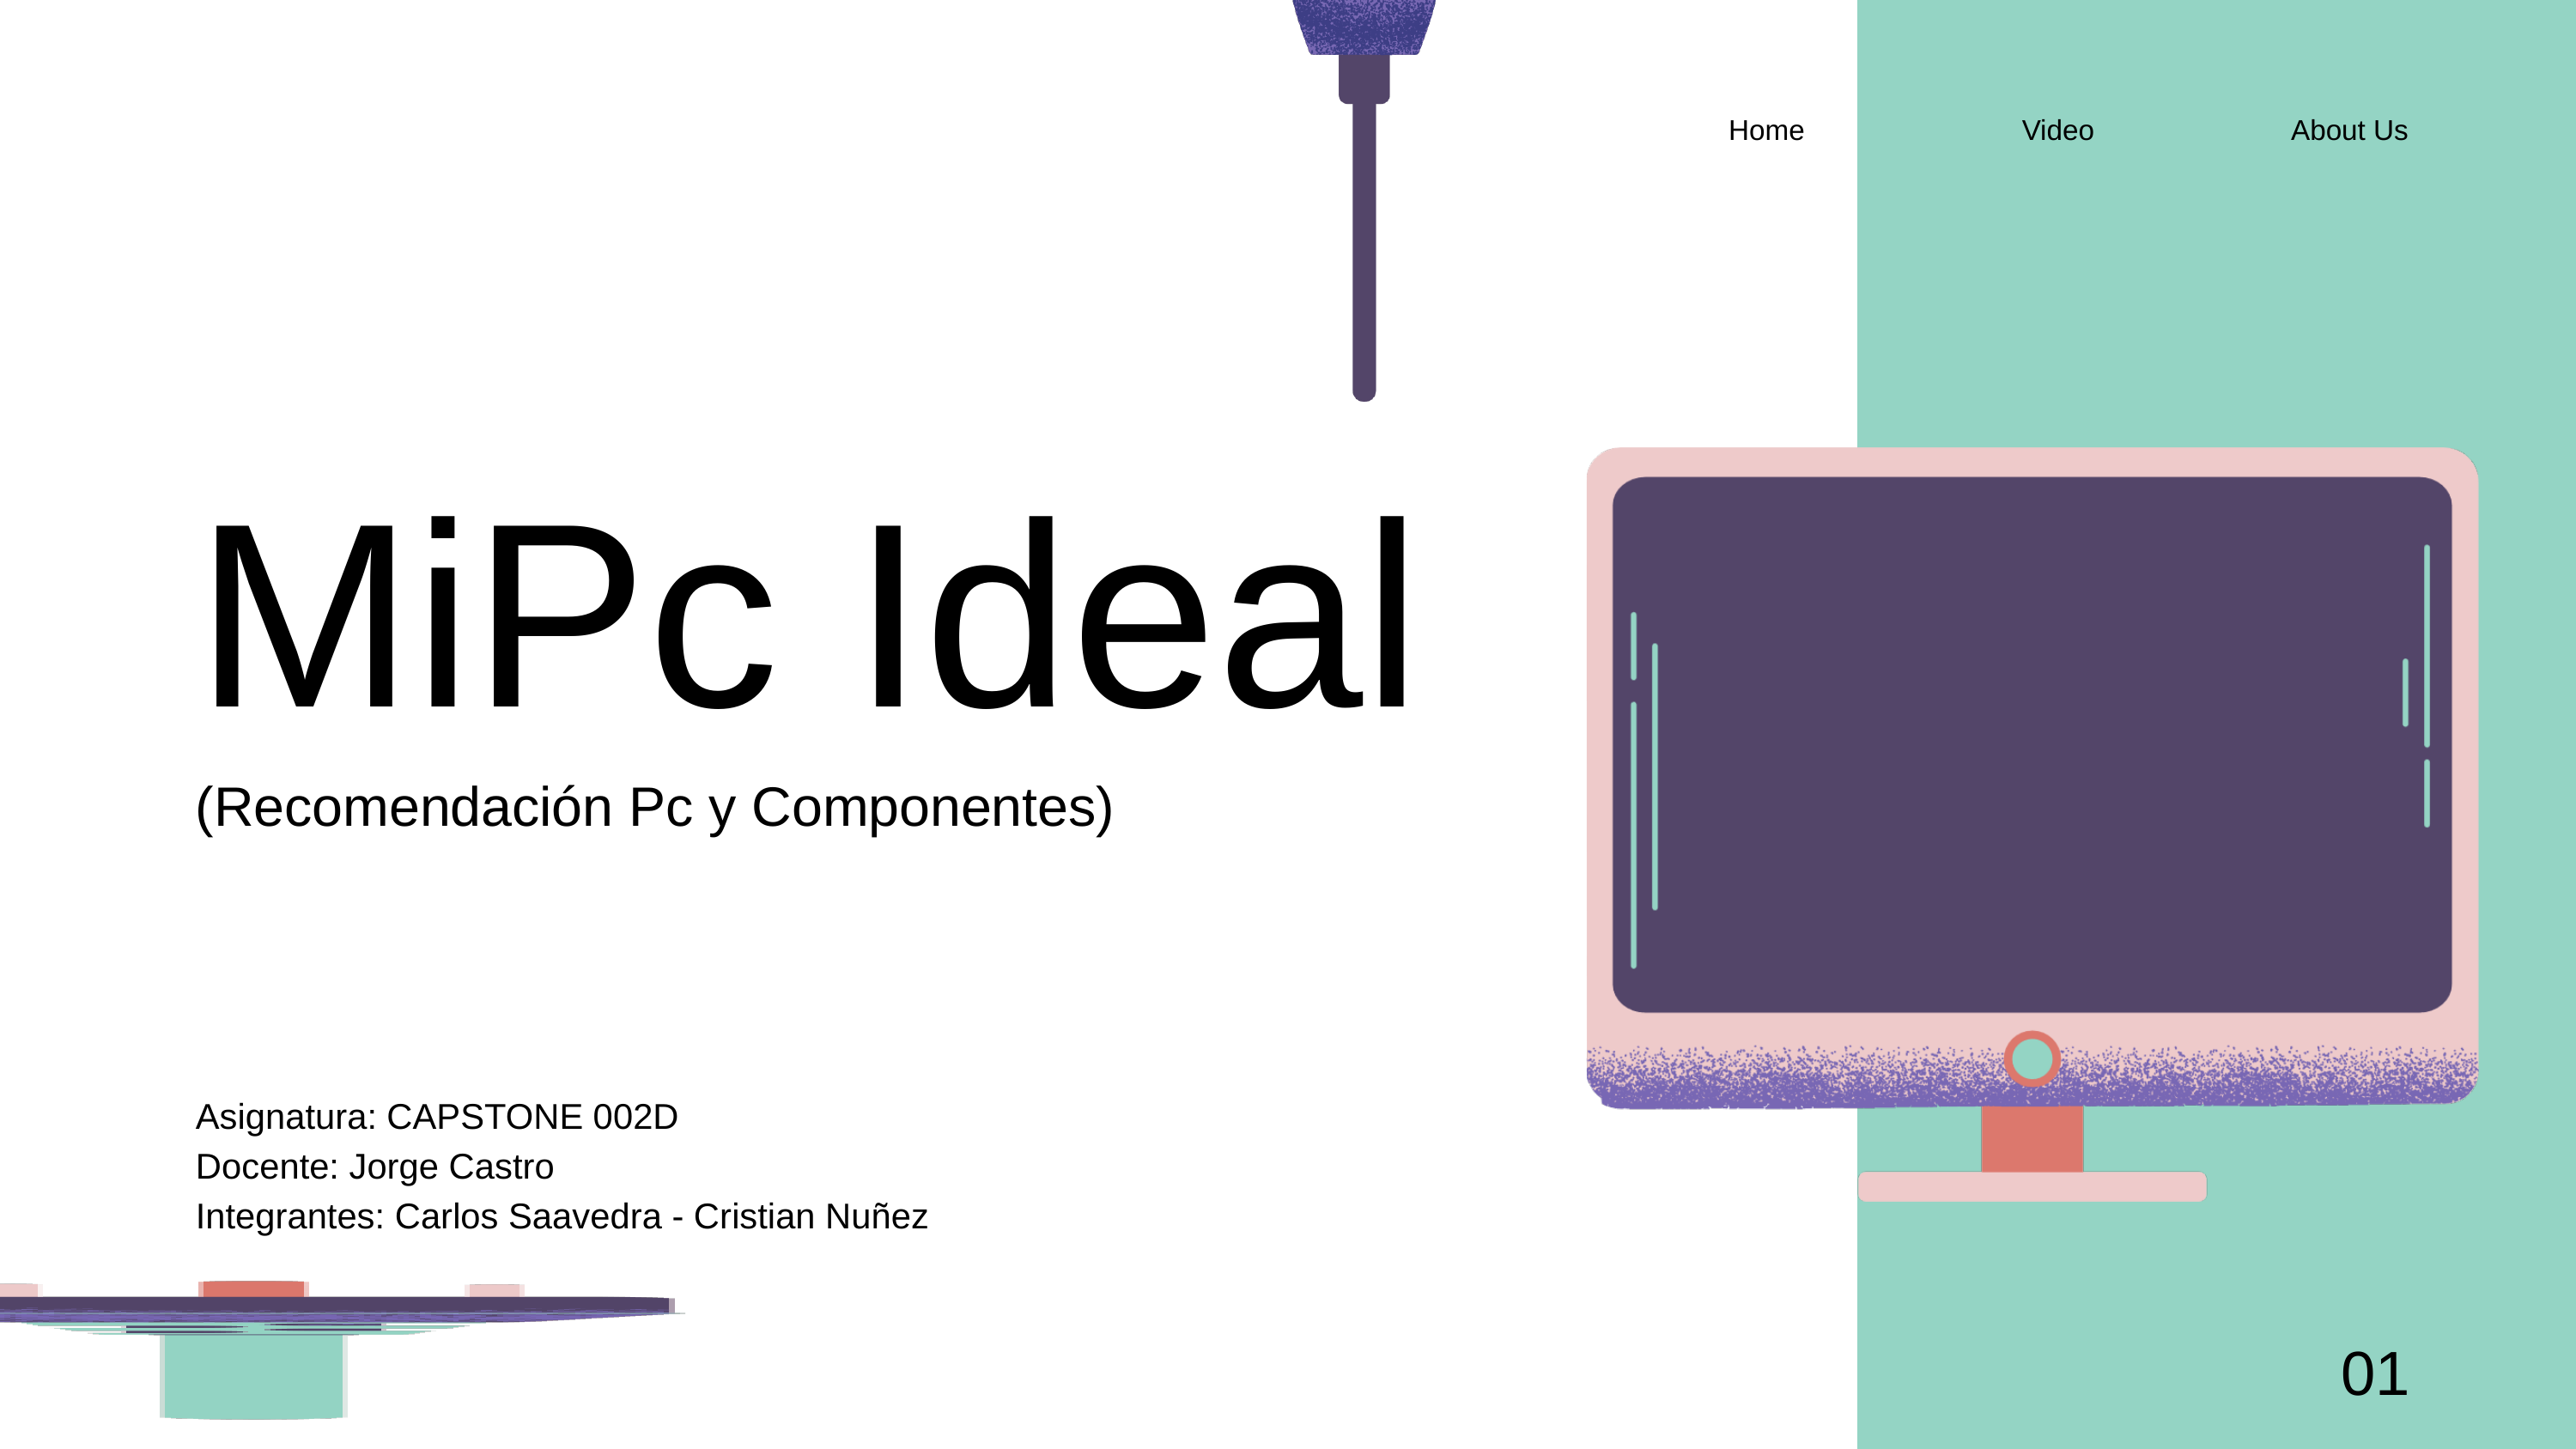

Home
Video
About Us
MiPc Ideal
(Recomendación Pc y Componentes)

Asignatura: CAPSTONE 002D
Docente: Jorge Castro
Integrantes: Carlos Saavedra - Cristian Nuñez
01